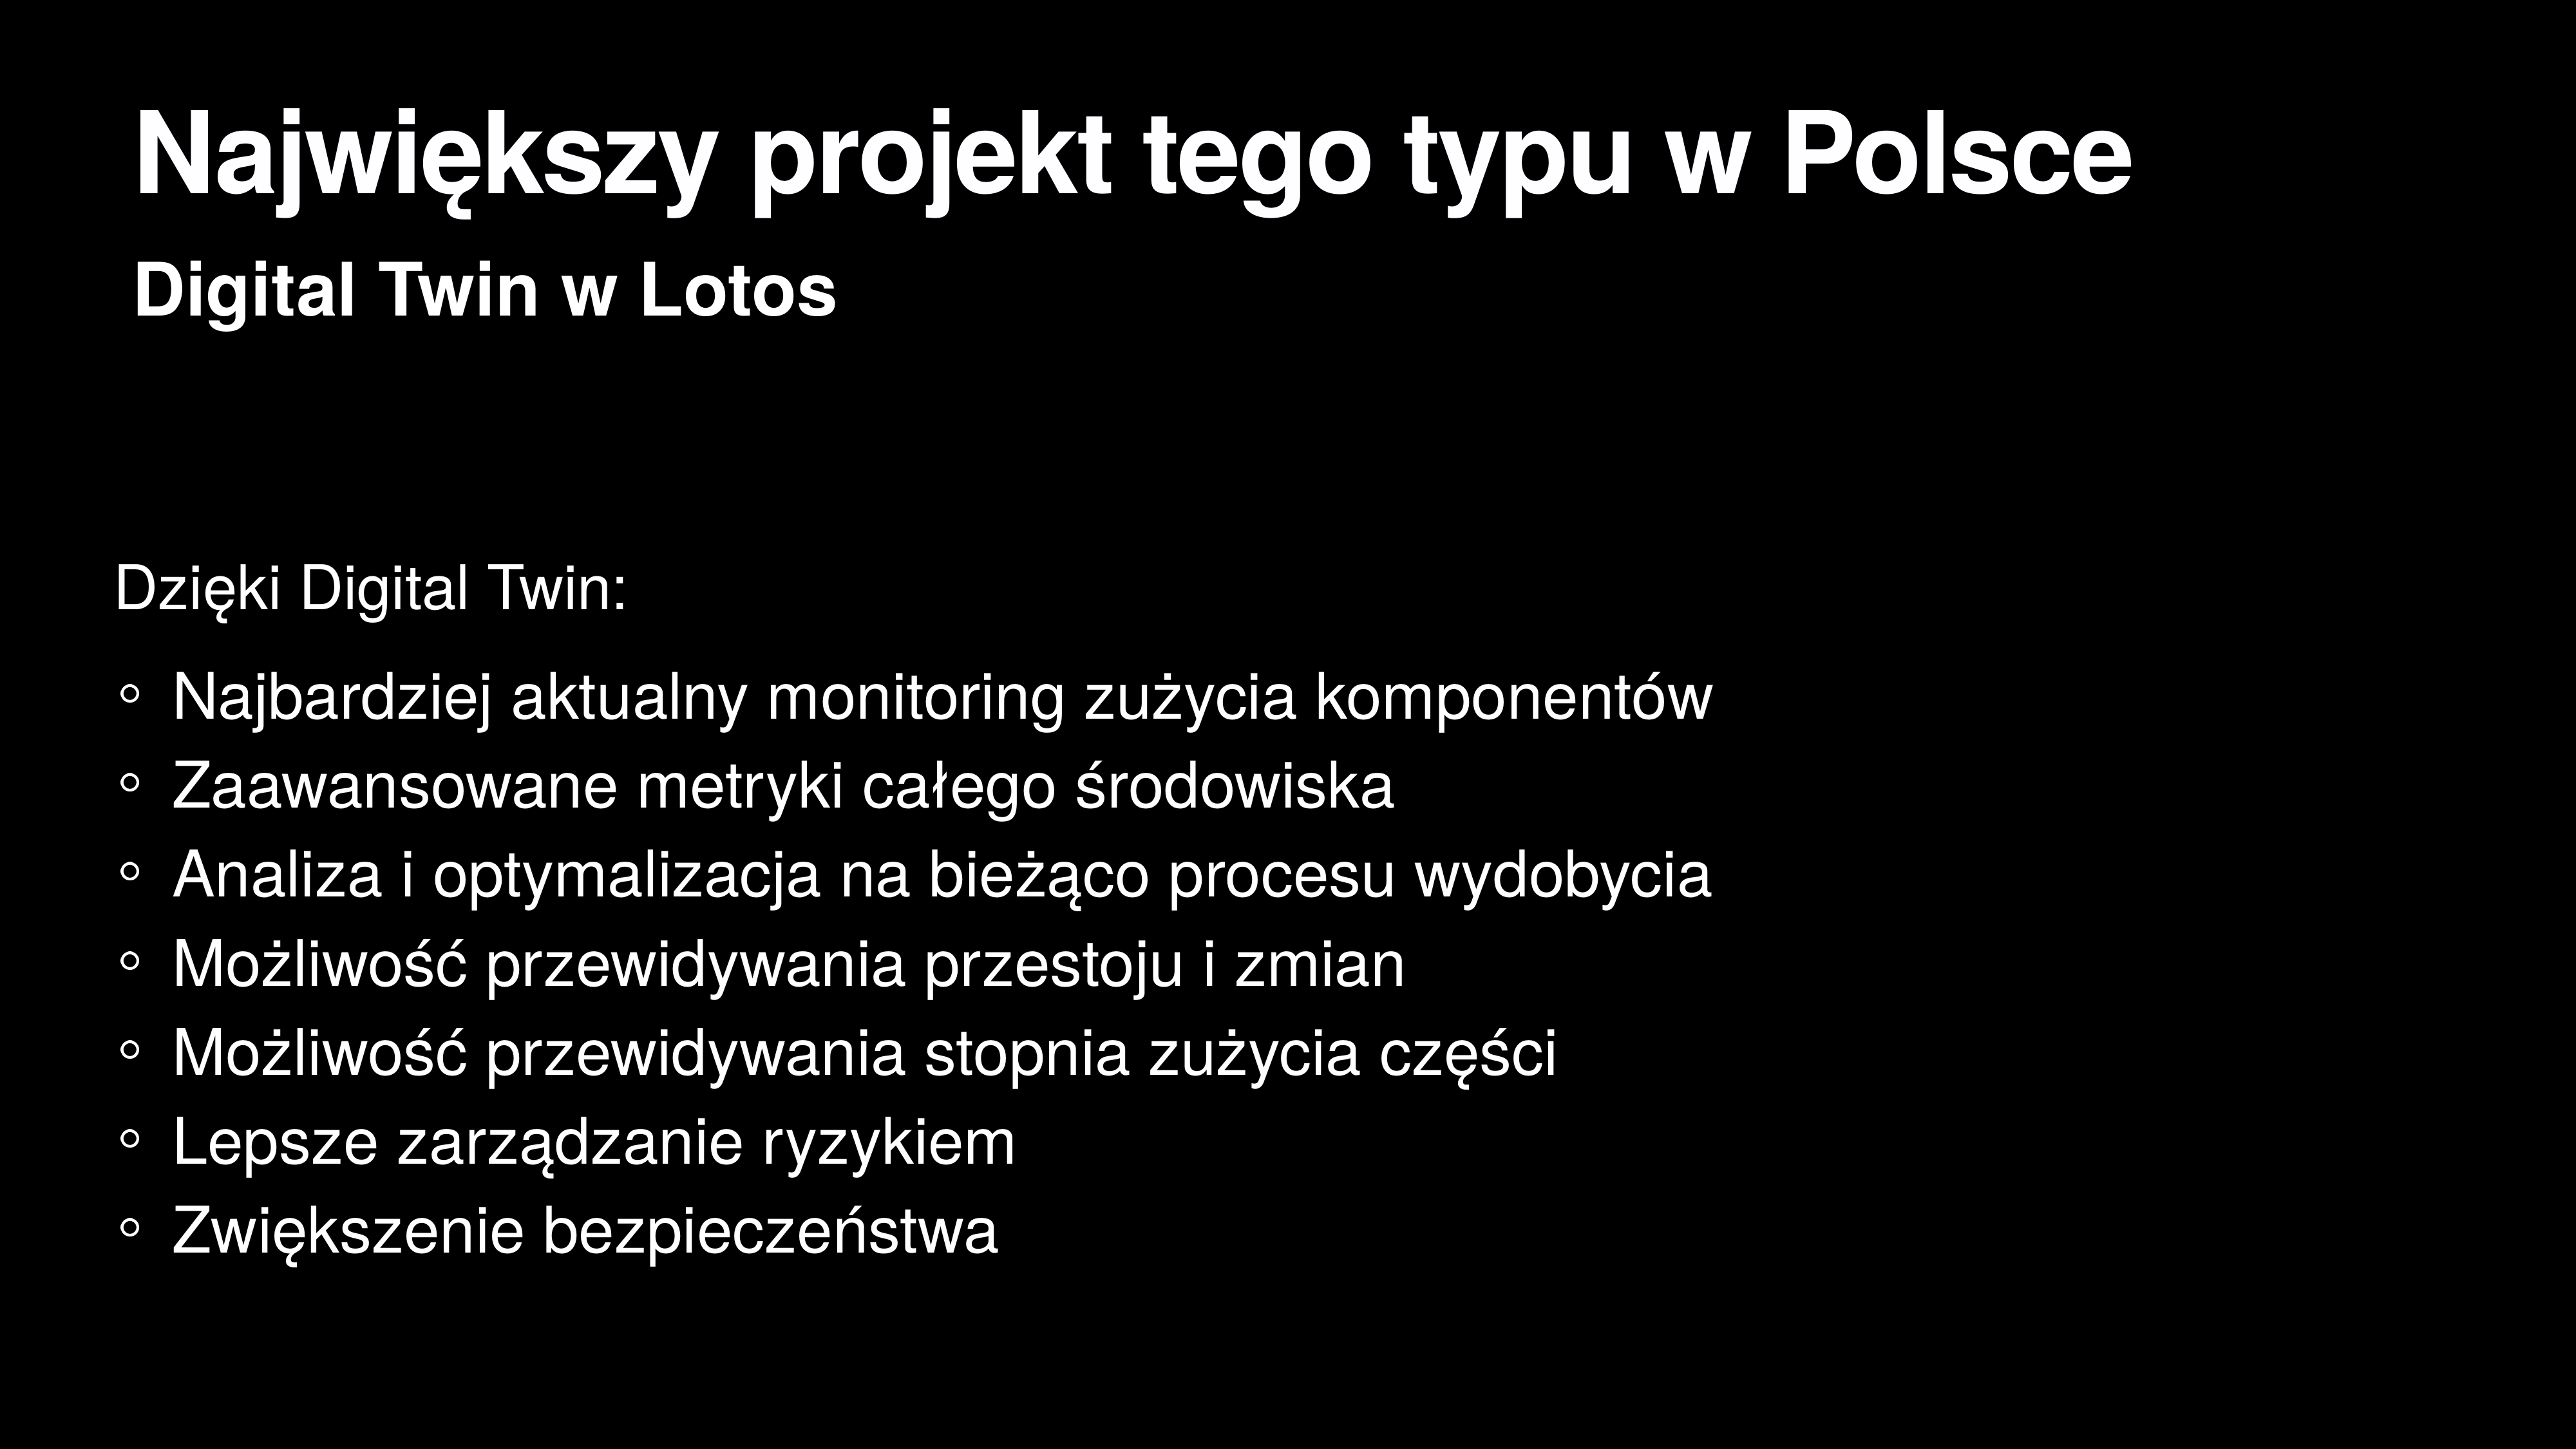

# Największy projekt tego typu w Polsce
Digital Twin w Lotos
Dzięki Digital Twin:

Najbardziej aktualny monitoring zużycia komponentów
Zaawansowane metryki całego środowiska
Analiza i optymalizacja na bieżąco procesu wydobycia
Możliwość przewidywania przestoju i zmian
Możliwość przewidywania stopnia zużycia części
Lepsze zarządzanie ryzykiem
Zwiększenie bezpieczeństwa